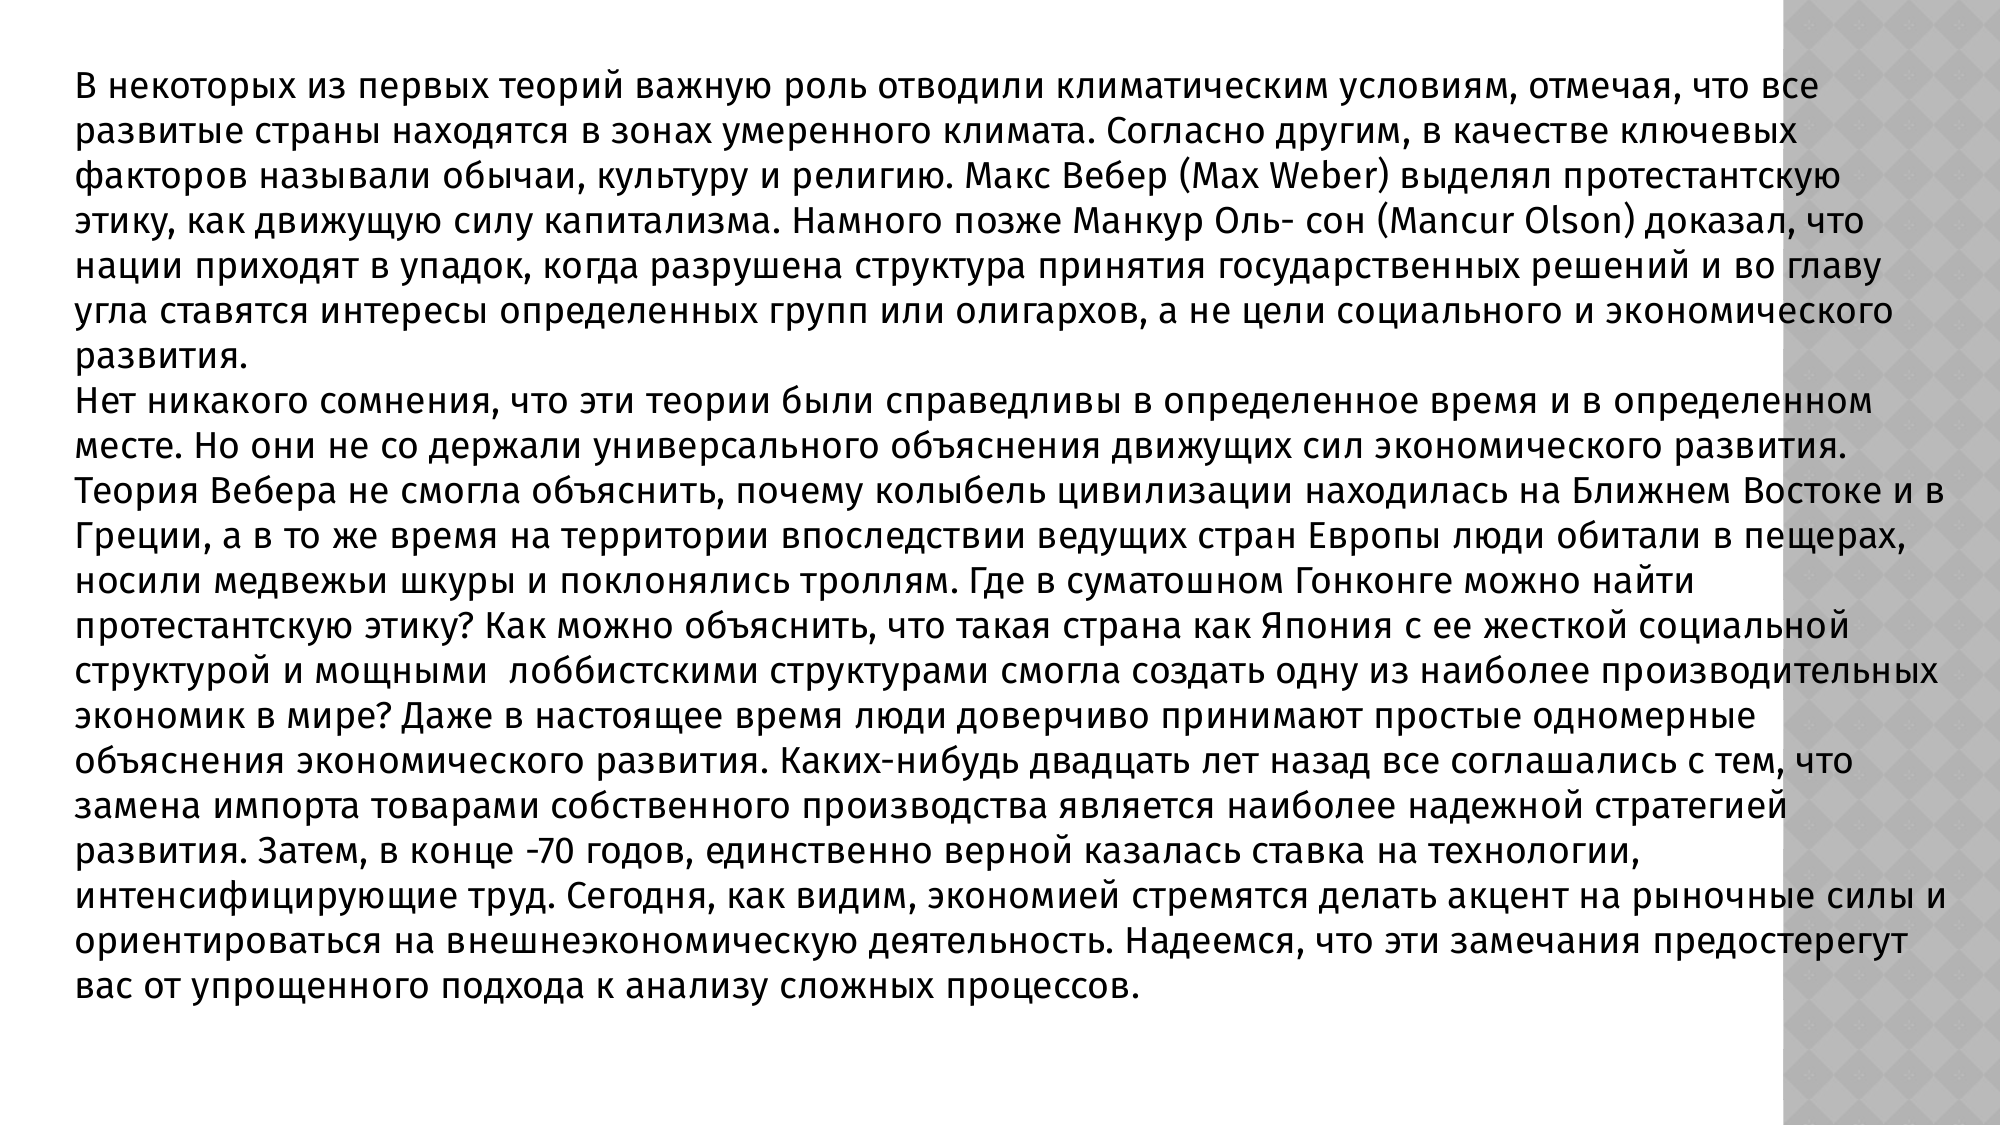

В некоторых из первых теорий важную роль отводили климатическим условиям, отмечая, что все развитые страны находятся в зонах умеренного климата. Согласно другим, в качестве ключевых факторов называли обычаи, культуру и религию. Макс Вебер (Max Weber) выделял протестантскую этику, как движущую силу капитализма. Намного позже Манкур Оль- сон (Mancur Olson) доказал, что нации приходят в упадок, когда разрушена структура принятия государственных решений и во главу угла ставятся интересы определенных групп или олигархов, а не цели социального и экономического развития.
Нет никакого сомнения, что эти теории были справедливы в определенное время и в определенном месте. Но они не со держали универсального объяснения движущих сил экономического развития. Теория Вебера не смогла объяснить, почему колыбель цивилизации находилась на Ближнем Востоке и в Греции, а в то же время на территории впоследствии ведущих стран Европы люди обитали в пещерах, носили медвежьи шкуры и поклонялись троллям. Где в суматошном Гонконге можно найти протестантскую этику? Как можно объяснить, что такая страна как Япония с ее жесткой социальной структурой и мощными  лоббистскими структурами смогла создать одну из наиболее производительных экономик в мире? Даже в настоящее время люди доверчиво принимают простые одномерные объяснения экономического развития. Каких-нибудь двадцать лет назад все соглашались с тем, что замена импорта товарами собственного производства является наиболее надежной стратегией развития. Затем, в конце -70 годов, единственно верной казалась ставка на технологии, интенсифицирующие труд. Сегодня, как видим, экономией стремятся делать акцент на рыночные силы и ориентироваться на внешнеэкономическую деятельность. Надеемся, что эти замечания предостерегут вас от упрощенного подхода к анализу сложных процессов.